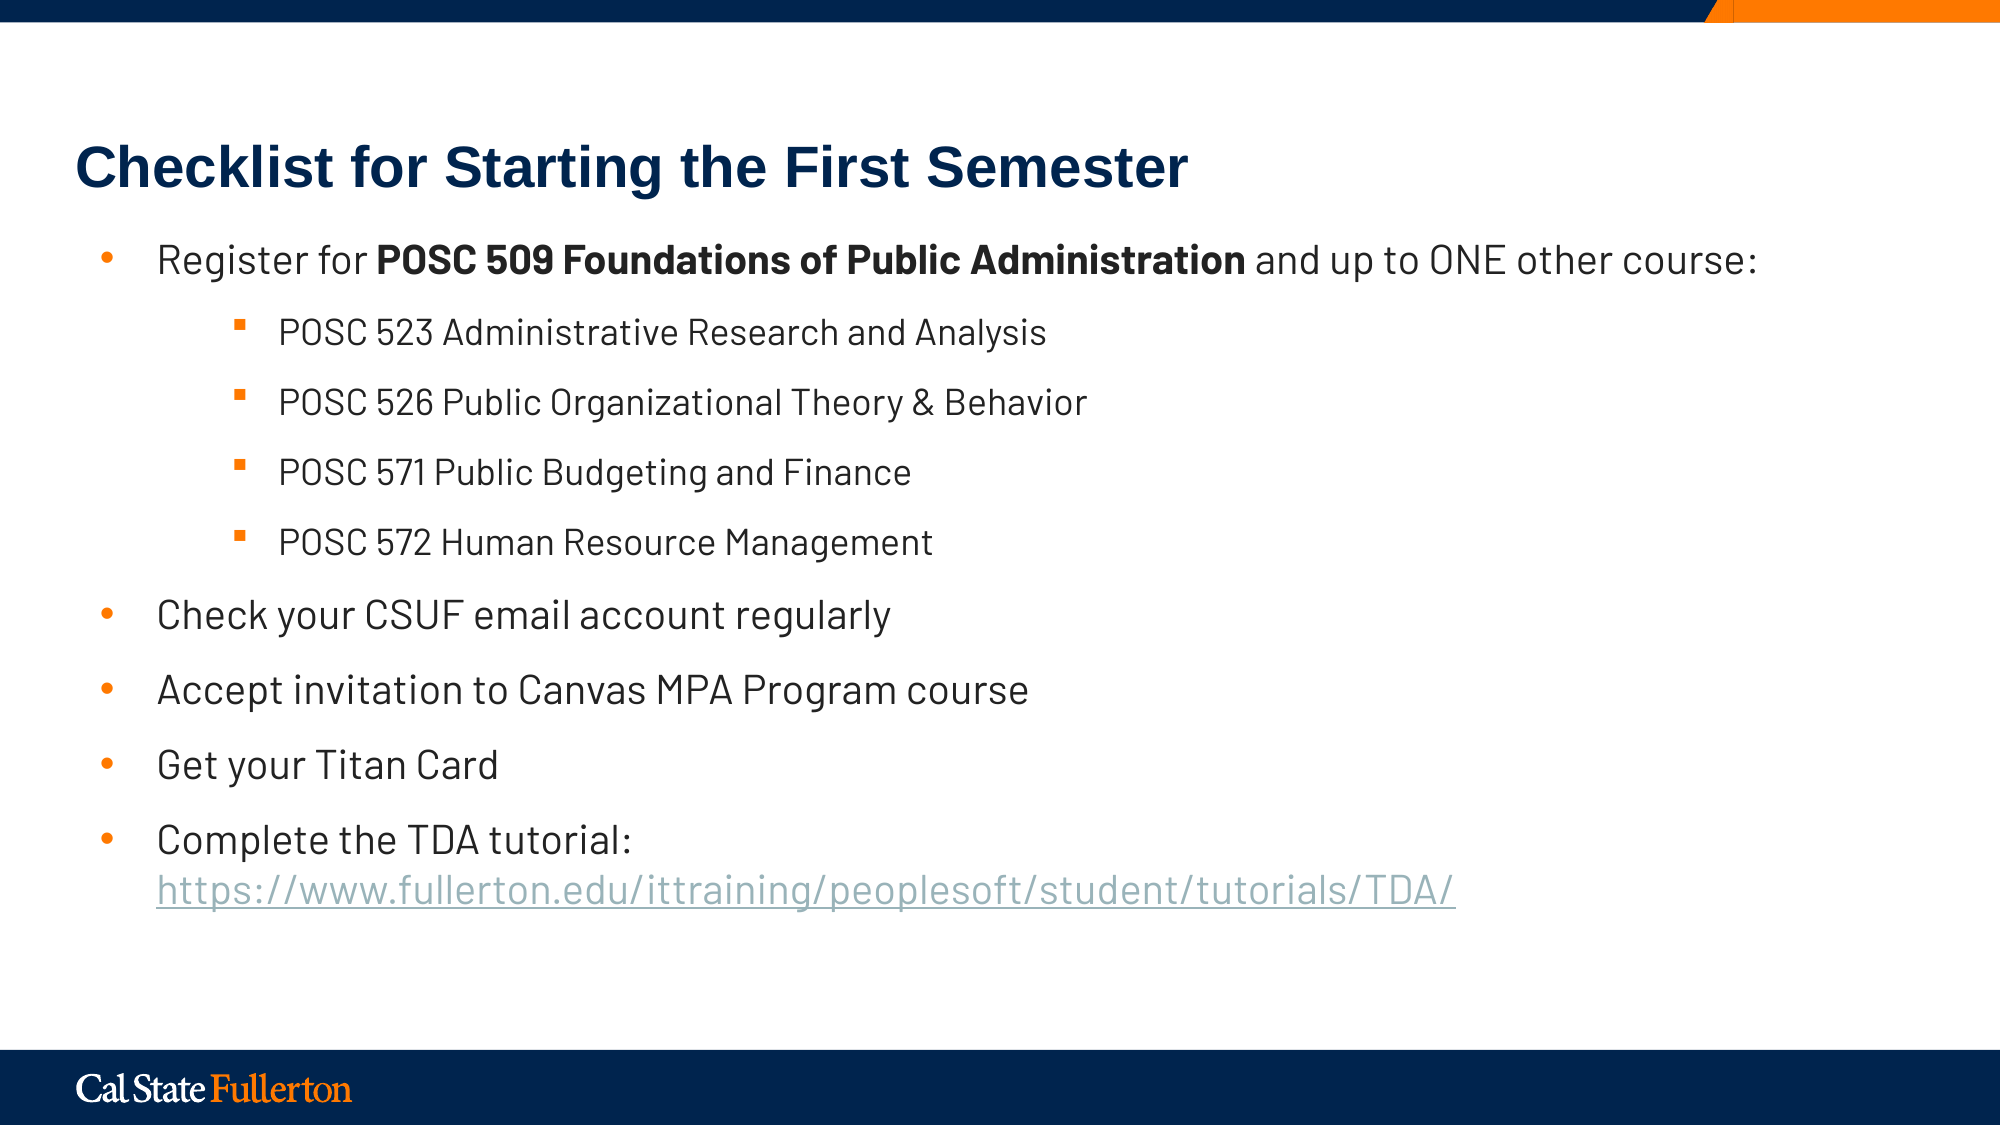

# Checklist for Starting the First Semester
Register for POSC 509 Foundations of Public Administration and up to ONE other course:
POSC 523 Administrative Research and Analysis
POSC 526 Public Organizational Theory & Behavior
POSC 571 Public Budgeting and Finance
POSC 572 Human Resource Management
Check your CSUF email account regularly
Accept invitation to Canvas MPA Program course
Get your Titan Card
Complete the TDA tutorial: https://www.fullerton.edu/ittraining/peoplesoft/student/tutorials/TDA/